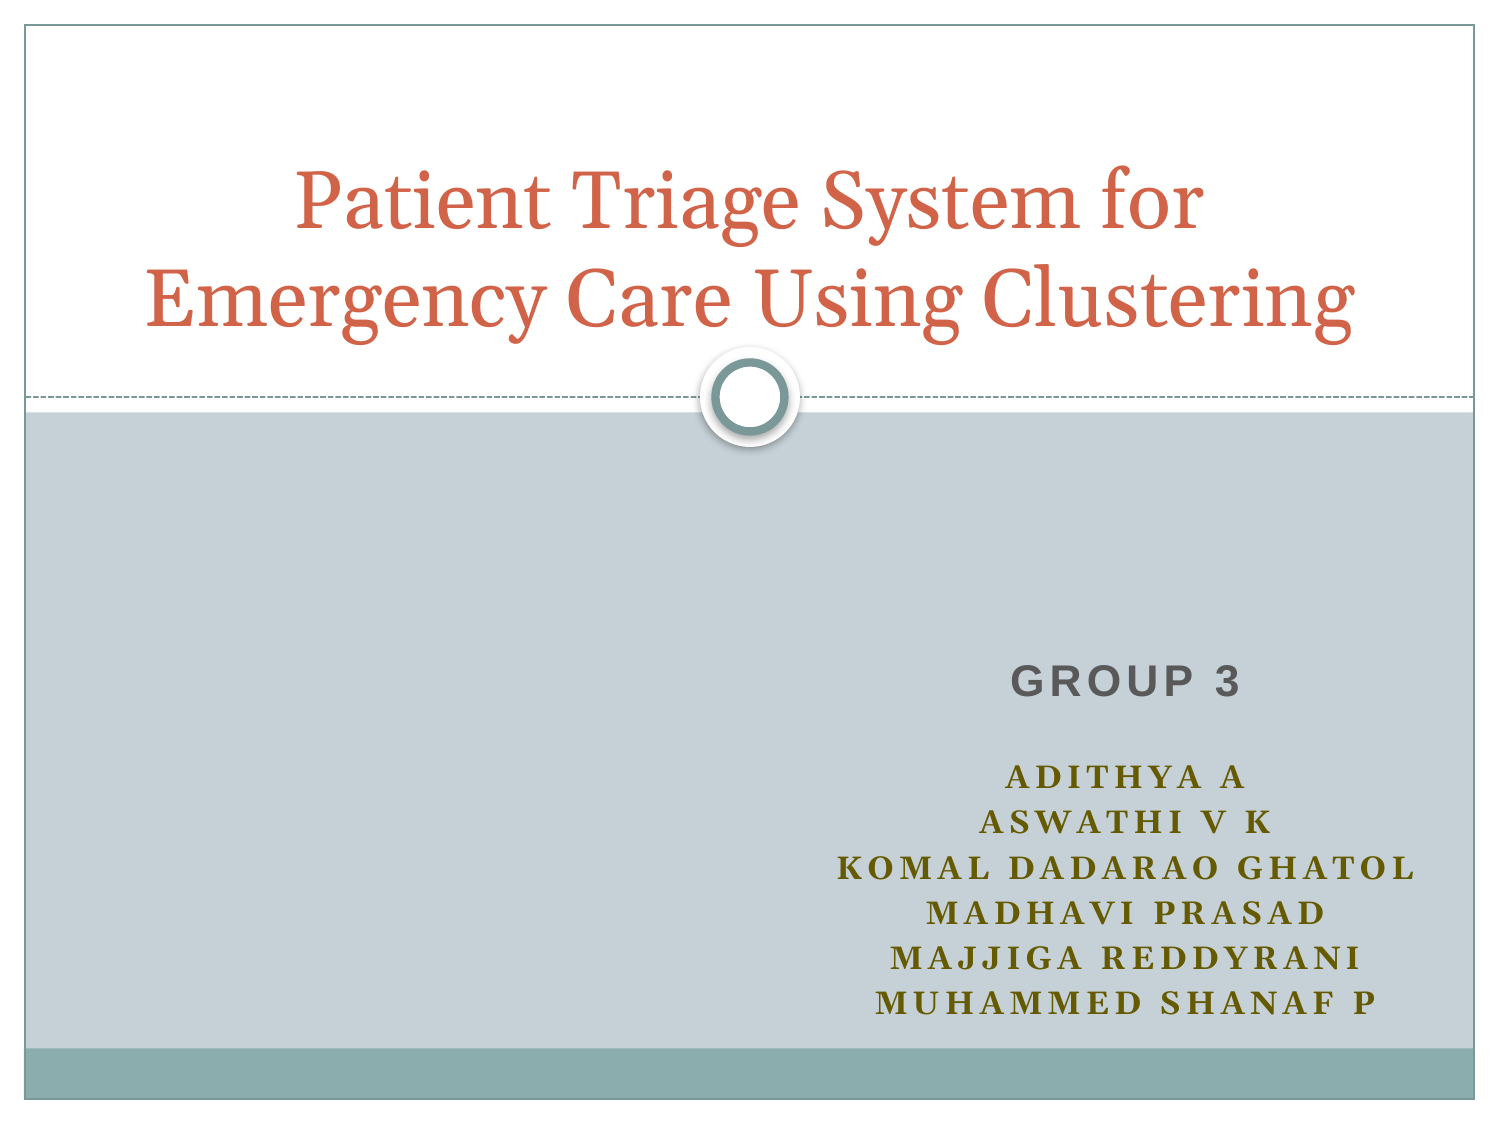

# Patient Triage System for Emergency Care Using Clustering
Group 3

Adithya A
Aswathi V K
Komal Dadarao Ghatol
Madhavi Prasad
Majjiga ReddyRani
Muhammed Shanaf P